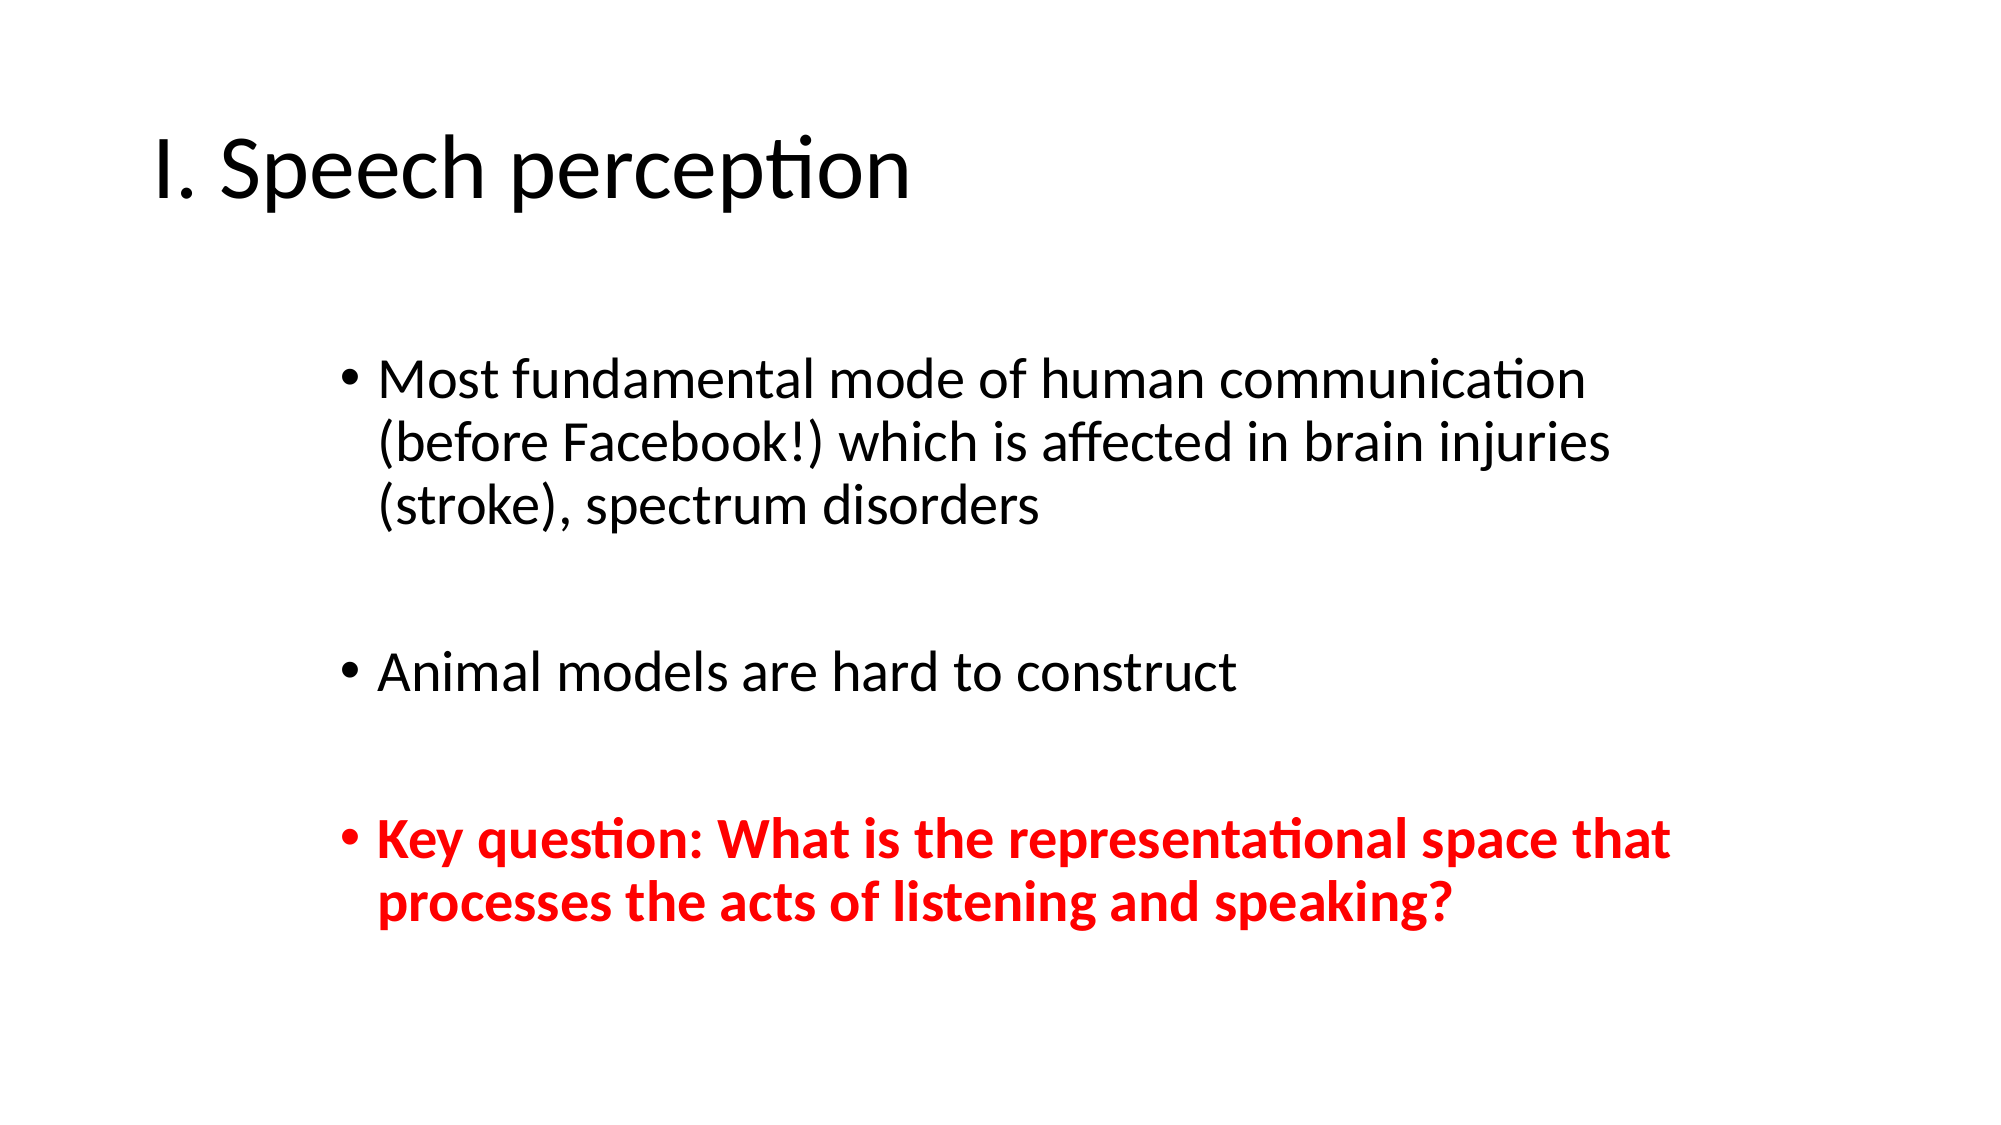

# I. Speech perception

Most fundamental mode of human communication (before Facebook!) which is affected in brain injuries (stroke), spectrum disorders

Animal models are hard to construct

Key question: What is the representational space that processes the acts of listening and speaking?